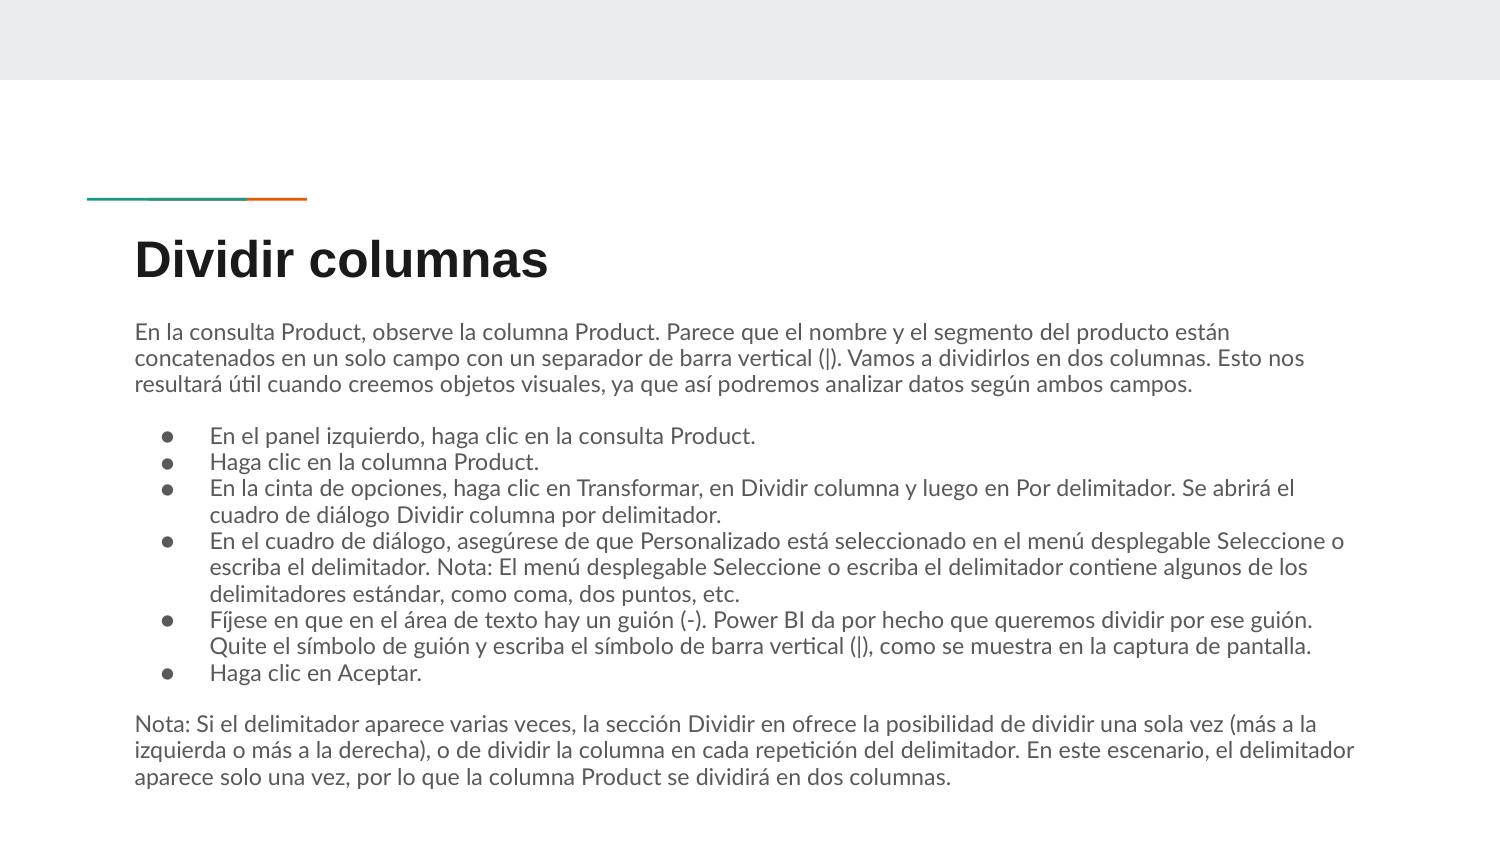

# Dividir columnas
En la consulta Product, observe la columna Product. Parece que el nombre y el segmento del producto están concatenados en un solo campo con un separador de barra vertical (|). Vamos a dividirlos en dos columnas. Esto nos resultará útil cuando creemos objetos visuales, ya que así podremos analizar datos según ambos campos.
En el panel izquierdo, haga clic en la consulta Product.
Haga clic en la columna Product.
En la cinta de opciones, haga clic en Transformar, en Dividir columna y luego en Por delimitador. Se abrirá el cuadro de diálogo Dividir columna por delimitador.
En el cuadro de diálogo, asegúrese de que Personalizado está seleccionado en el menú desplegable Seleccione o escriba el delimitador. Nota: El menú desplegable Seleccione o escriba el delimitador contiene algunos de los delimitadores estándar, como coma, dos puntos, etc.
Fíjese en que en el área de texto hay un guión (-). Power BI da por hecho que queremos dividir por ese guión. Quite el símbolo de guión y escriba el símbolo de barra vertical (|), como se muestra en la captura de pantalla.
Haga clic en Aceptar.
Nota: Si el delimitador aparece varias veces, la sección Dividir en ofrece la posibilidad de dividir una sola vez (más a la izquierda o más a la derecha), o de dividir la columna en cada repetición del delimitador. En este escenario, el delimitador aparece solo una vez, por lo que la columna Product se dividirá en dos columnas.